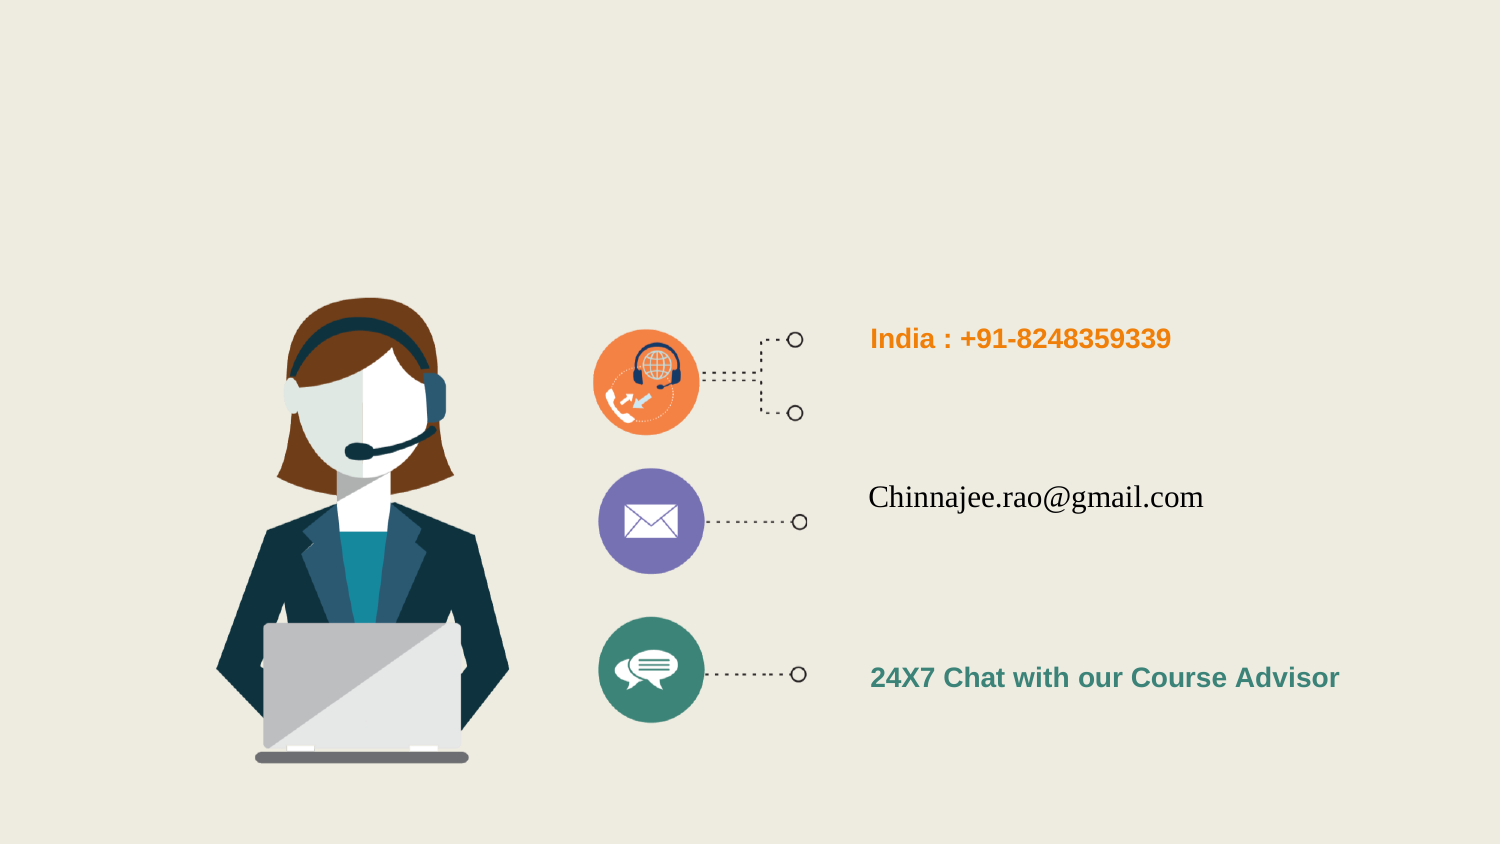

India : +91-8248359339

Chinnajee.rao@gmail.com
24X7 Chat with our Course Advisor